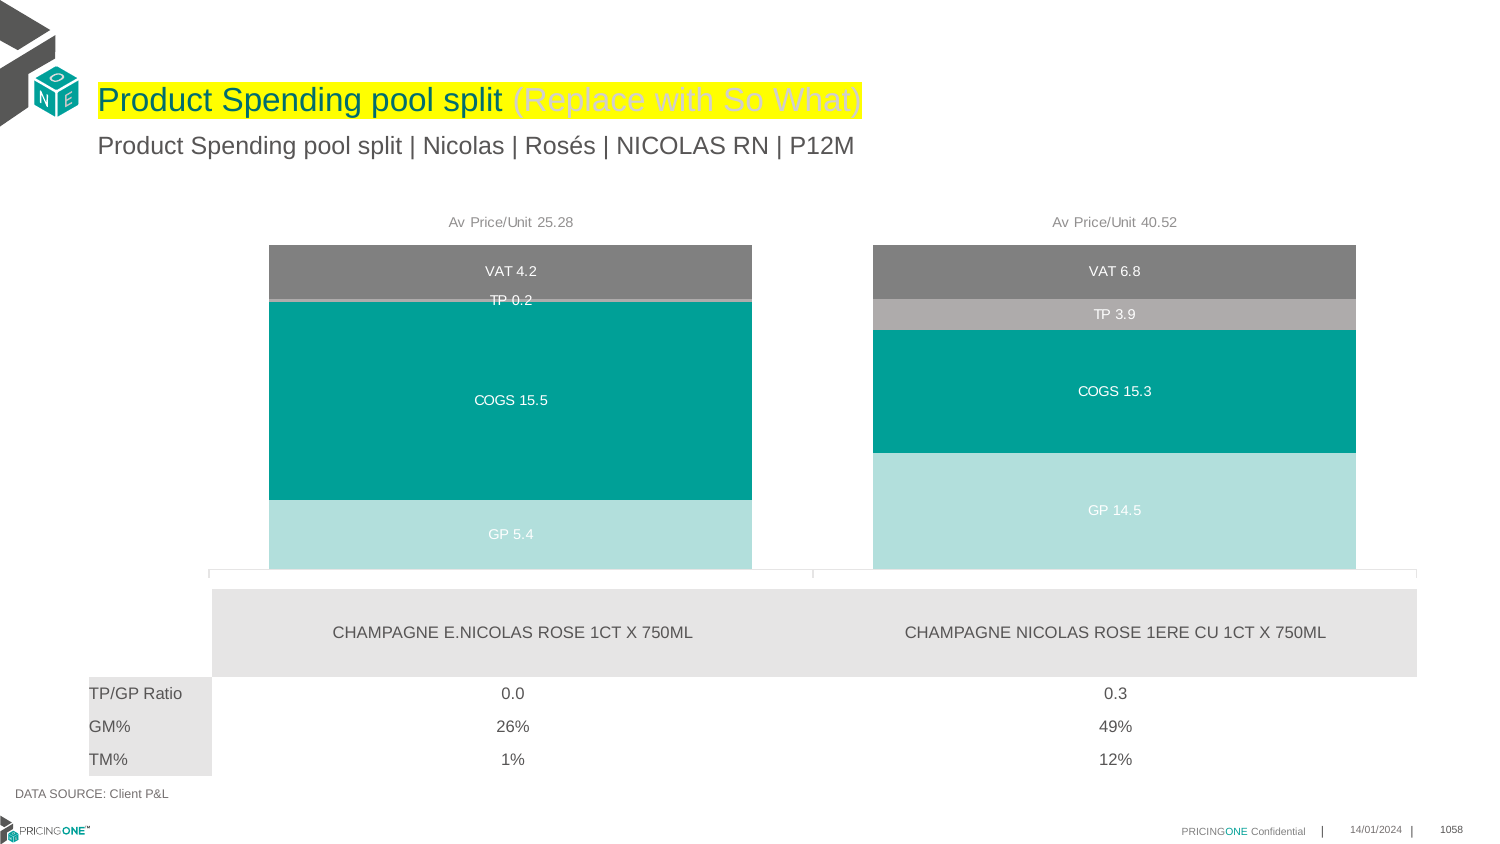

# Product Spending pool split (Replace with So What)
Product Spending pool split | Nicolas | Rosés | NICOLAS RN | P12M

### Chart

| Category | GP | COGS | TP | VAT |
|---|---|---|---|---|
| Av Price/Unit 25.28 | 5.360613679245282 | 15.472686320754717 | 0.23588238993710675 | 4.21383647798742 |
| Av Price/Unit 40.52 | 14.543306896551725 | 15.318310344827585 | 3.902750574712641 | 6.752873563218396 |
|  | CHAMPAGNE E.NICOLAS ROSE 1CT X 750ML | CHAMPAGNE NICOLAS ROSE 1ERE CU 1CT X 750ML |
| --- | --- | --- |
| TP/GP Ratio | 0.0 | 0.3 |
| GM% | 26% | 49% |
| TM% | 1% | 12% |
DATA SOURCE: Client P&L

14/01/2024
1058